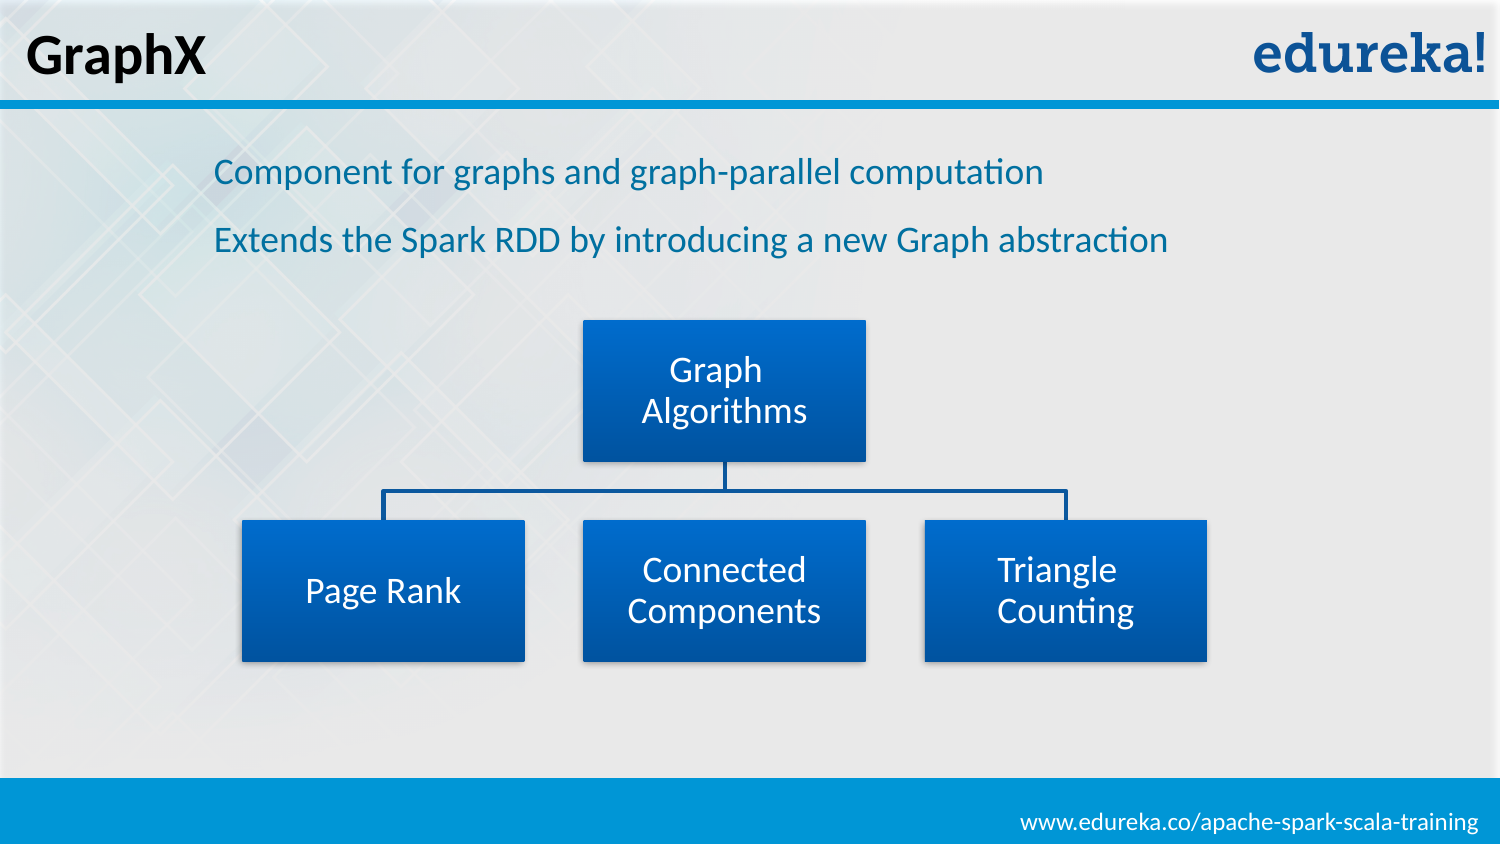

GraphX
Component for graphs and graph-parallel computation
Extends the Spark RDD by introducing a new Graph abstraction

Graph   Algorithms

Page Rank

Connected Components

Triangle   Counting